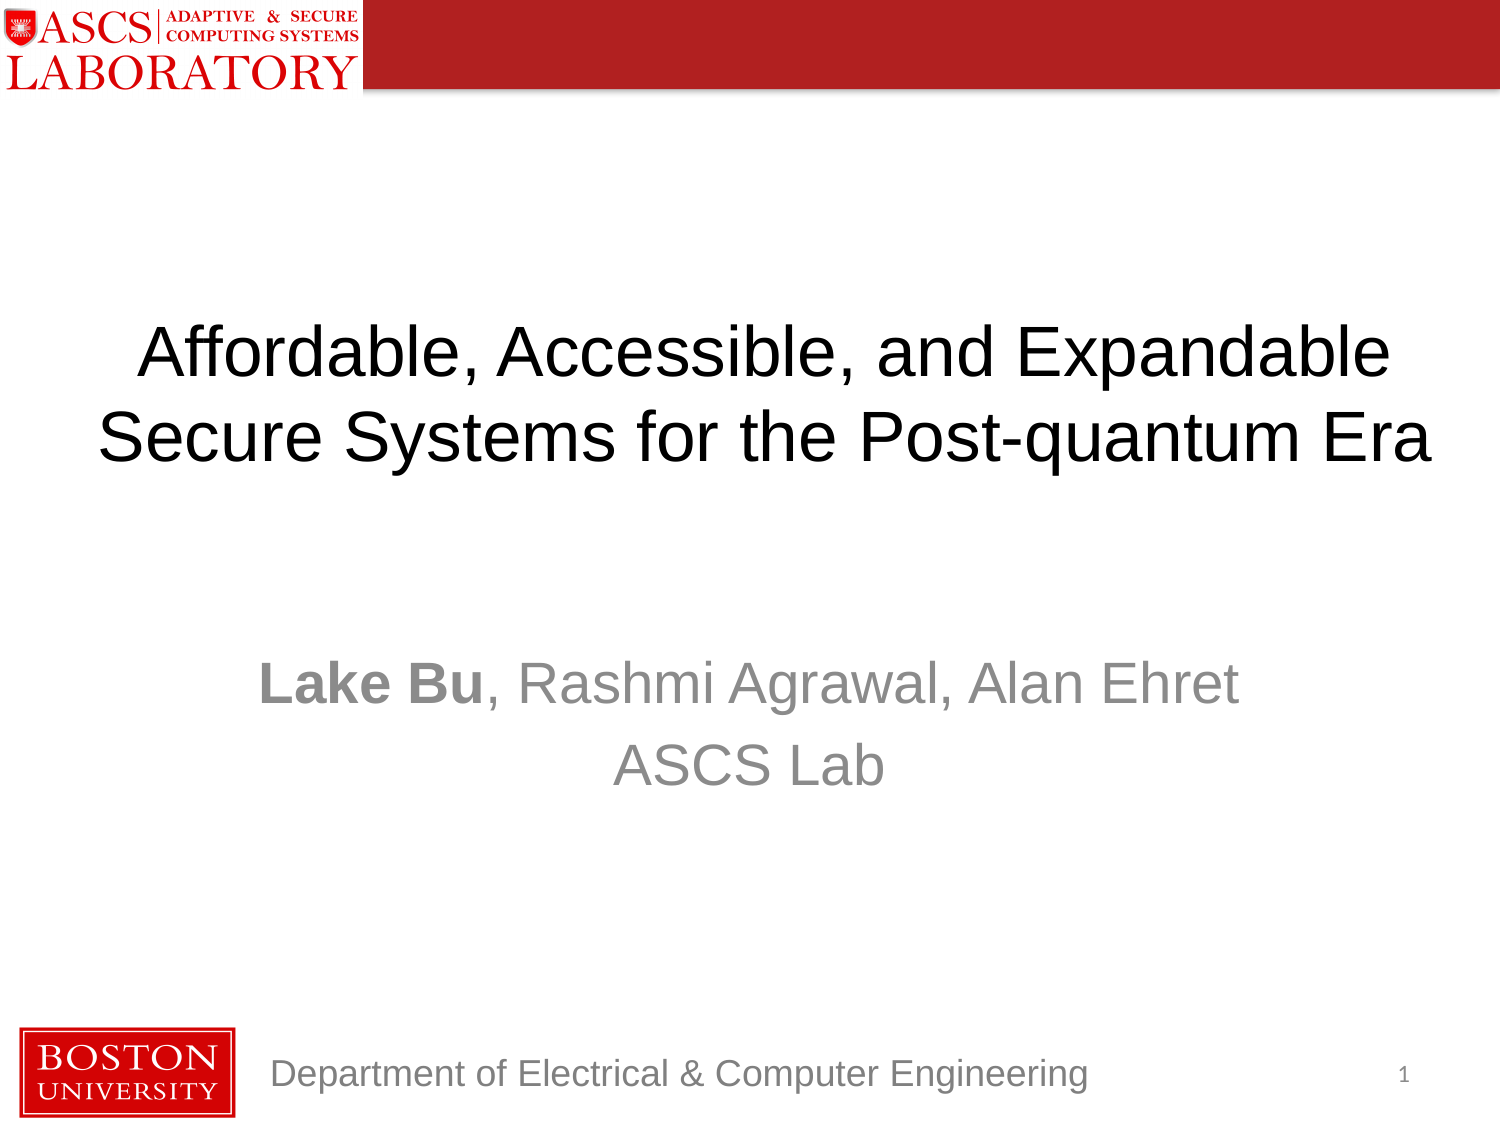

# Affordable, Accessible, and Expandable Secure Systems for the Post-quantum Era
Lake Bu, Rashmi Agrawal, Alan Ehret
ASCS Lab

1